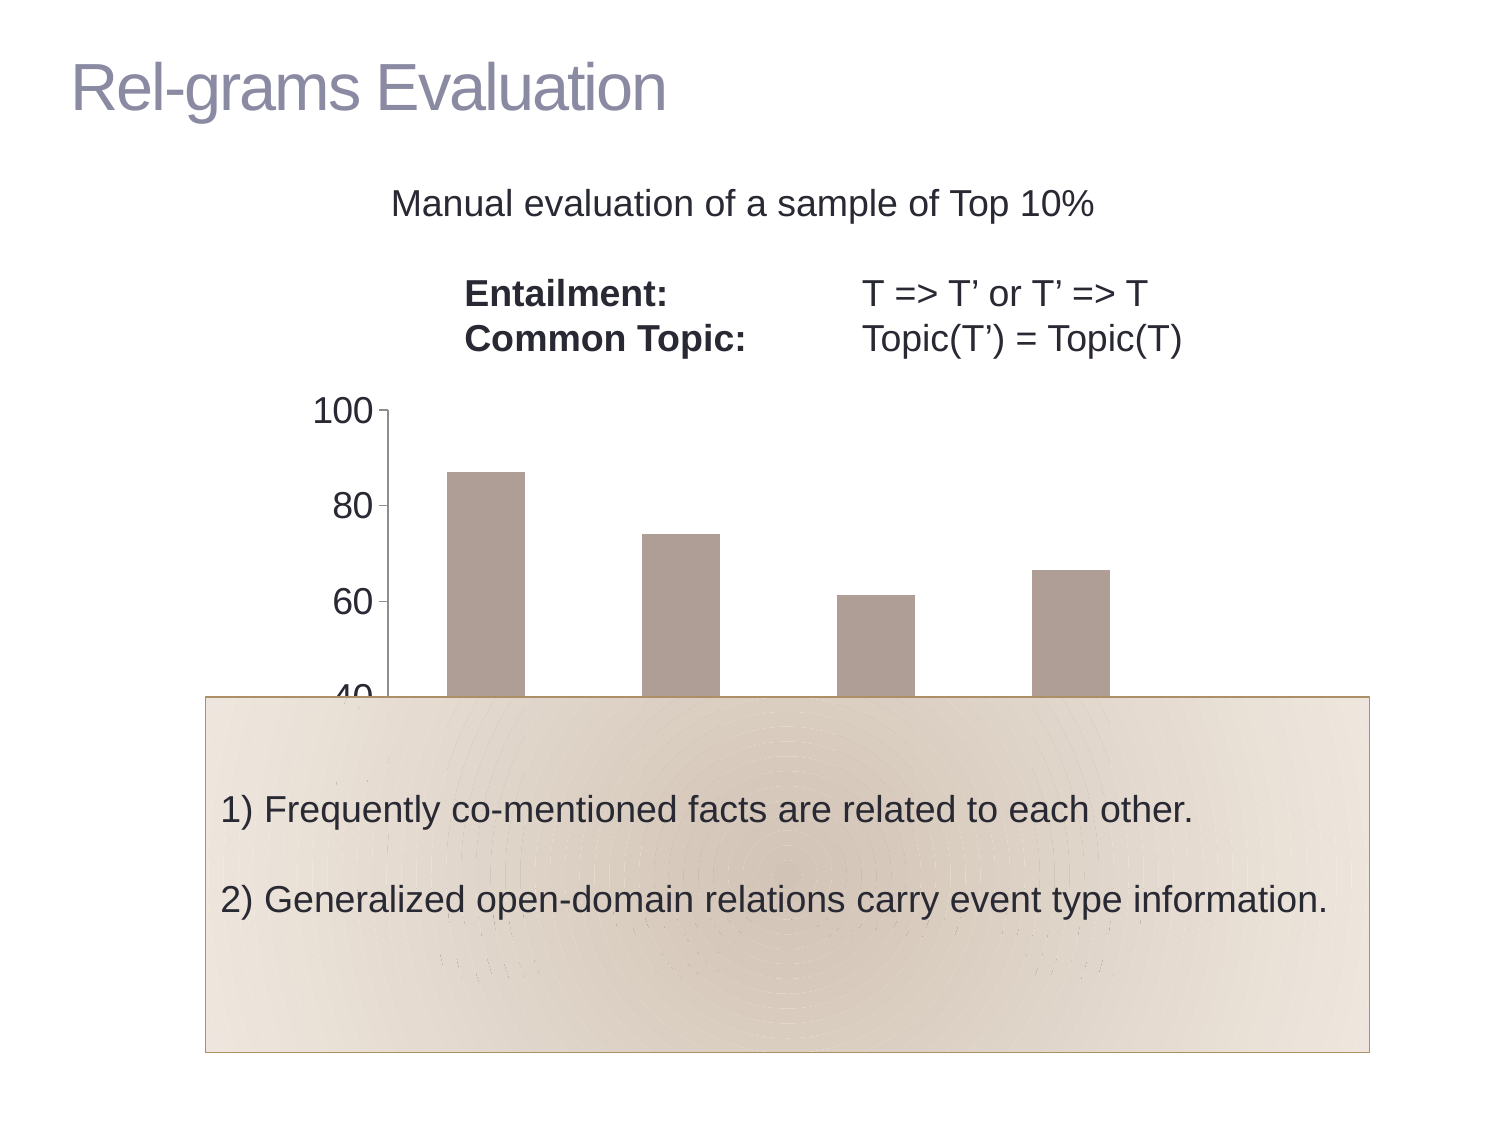

# Rel-grams Evaluation
Manual evaluation of a sample of Top 10%

	     Entailment:	 	T => T’ or T’ => T
	     Common Topic: 	Topic(T’) = Topic(T)

### Chart

| Category |  |
|---|---|
| Valid Tuples | 87.0 |
| Rel-gram Valid | 74.0 |
| Entailment | 61.42 |
| Common Topic | 66.6 |
1) Frequently co-mentioned facts are related to each other.

2) Generalized open-domain relations carry event type information.